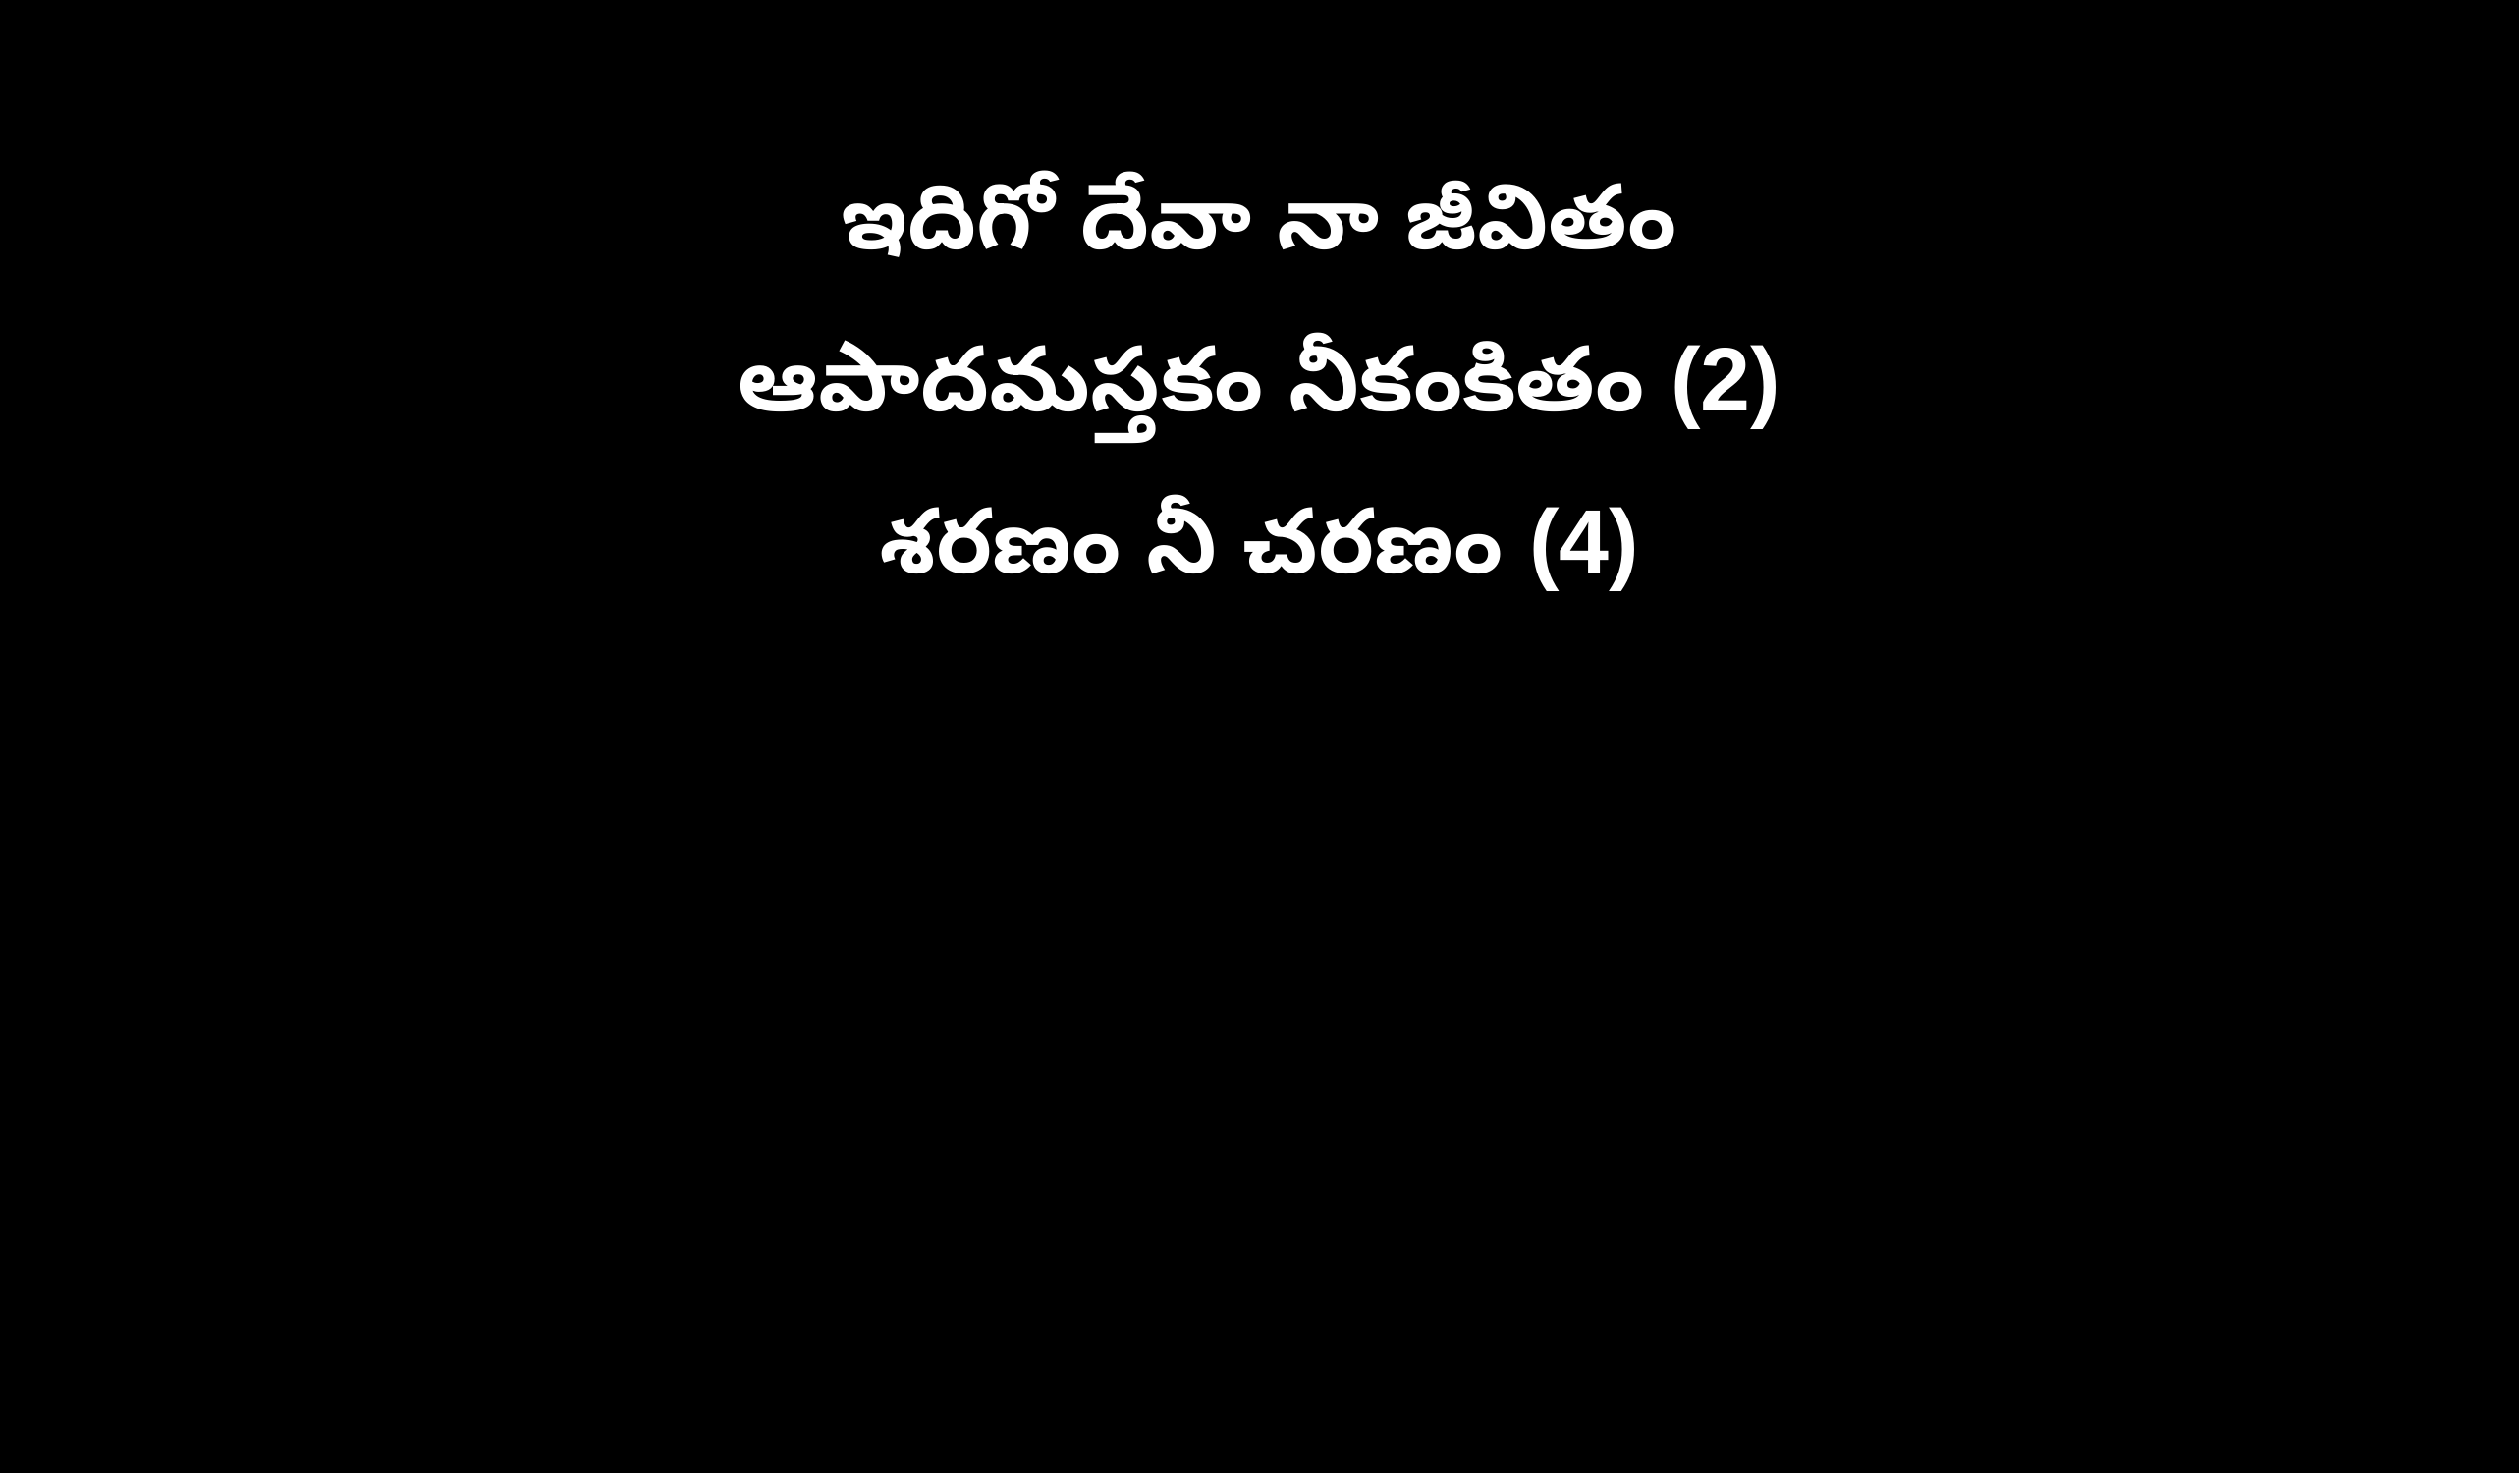

ఇదిగో దేవా నా జీవితం
ఆపాదమస్తకం నీకంకితం (2)
శరణం నీ చరణం (4)